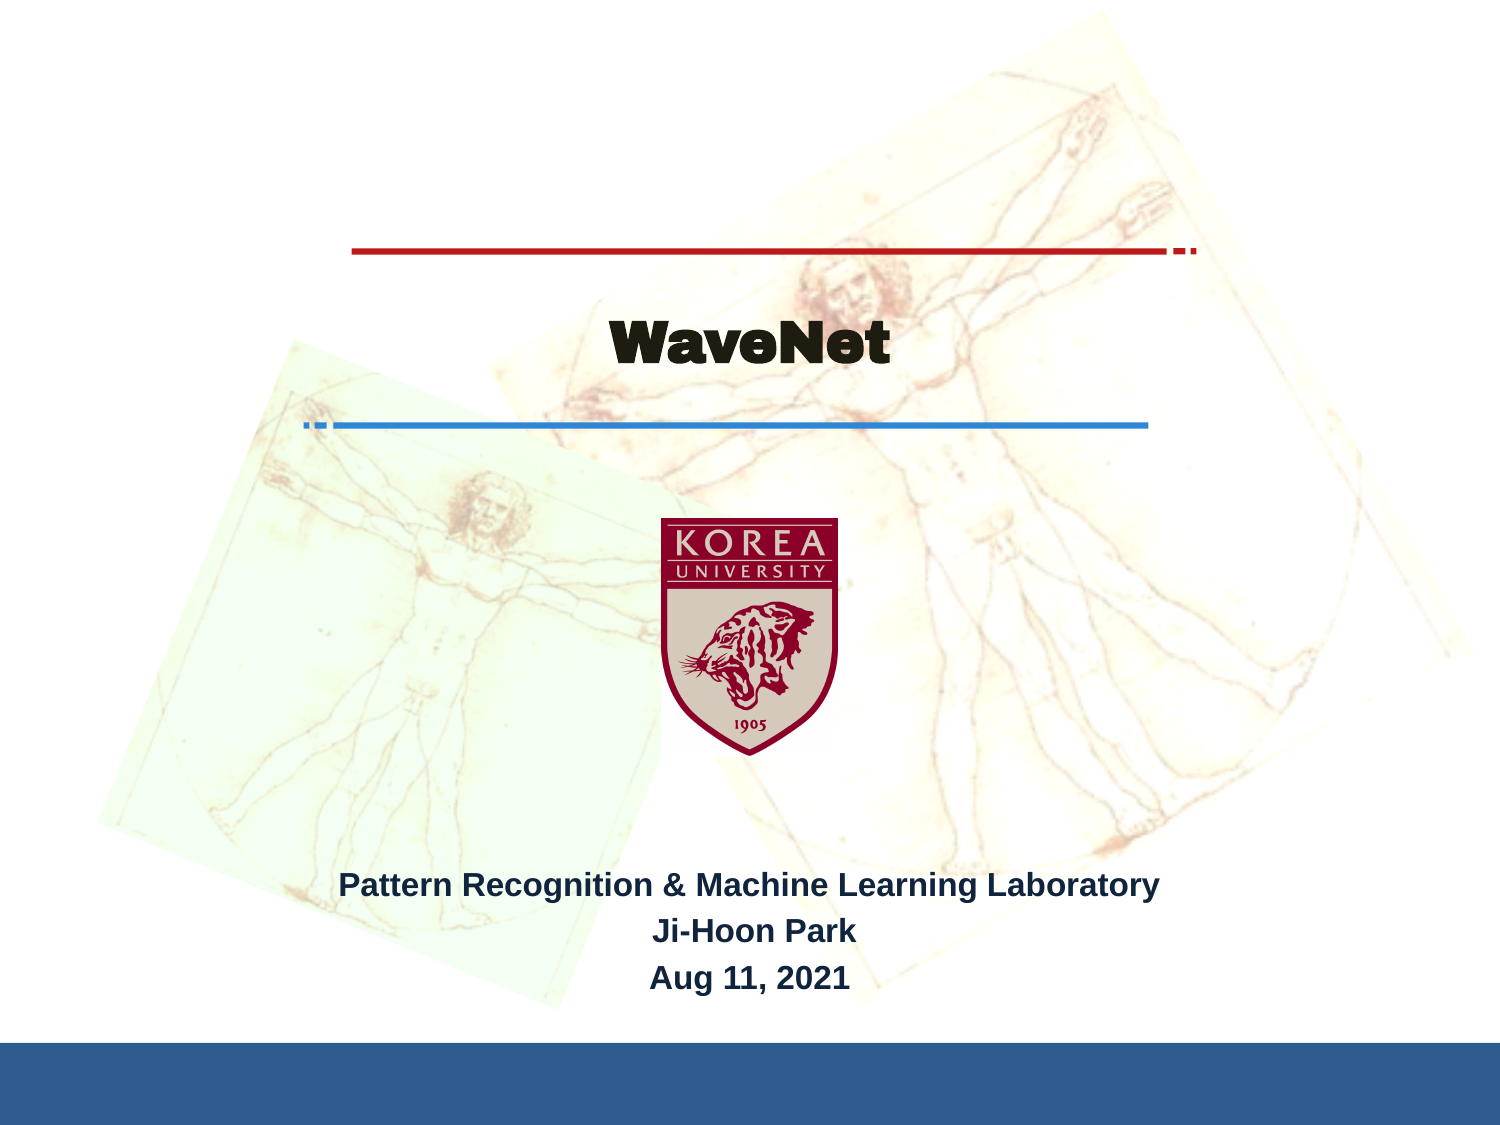

# WaveNet
Pattern Recognition & Machine Learning Laboratory
 Ji-Hoon Park
Aug 11, 2021